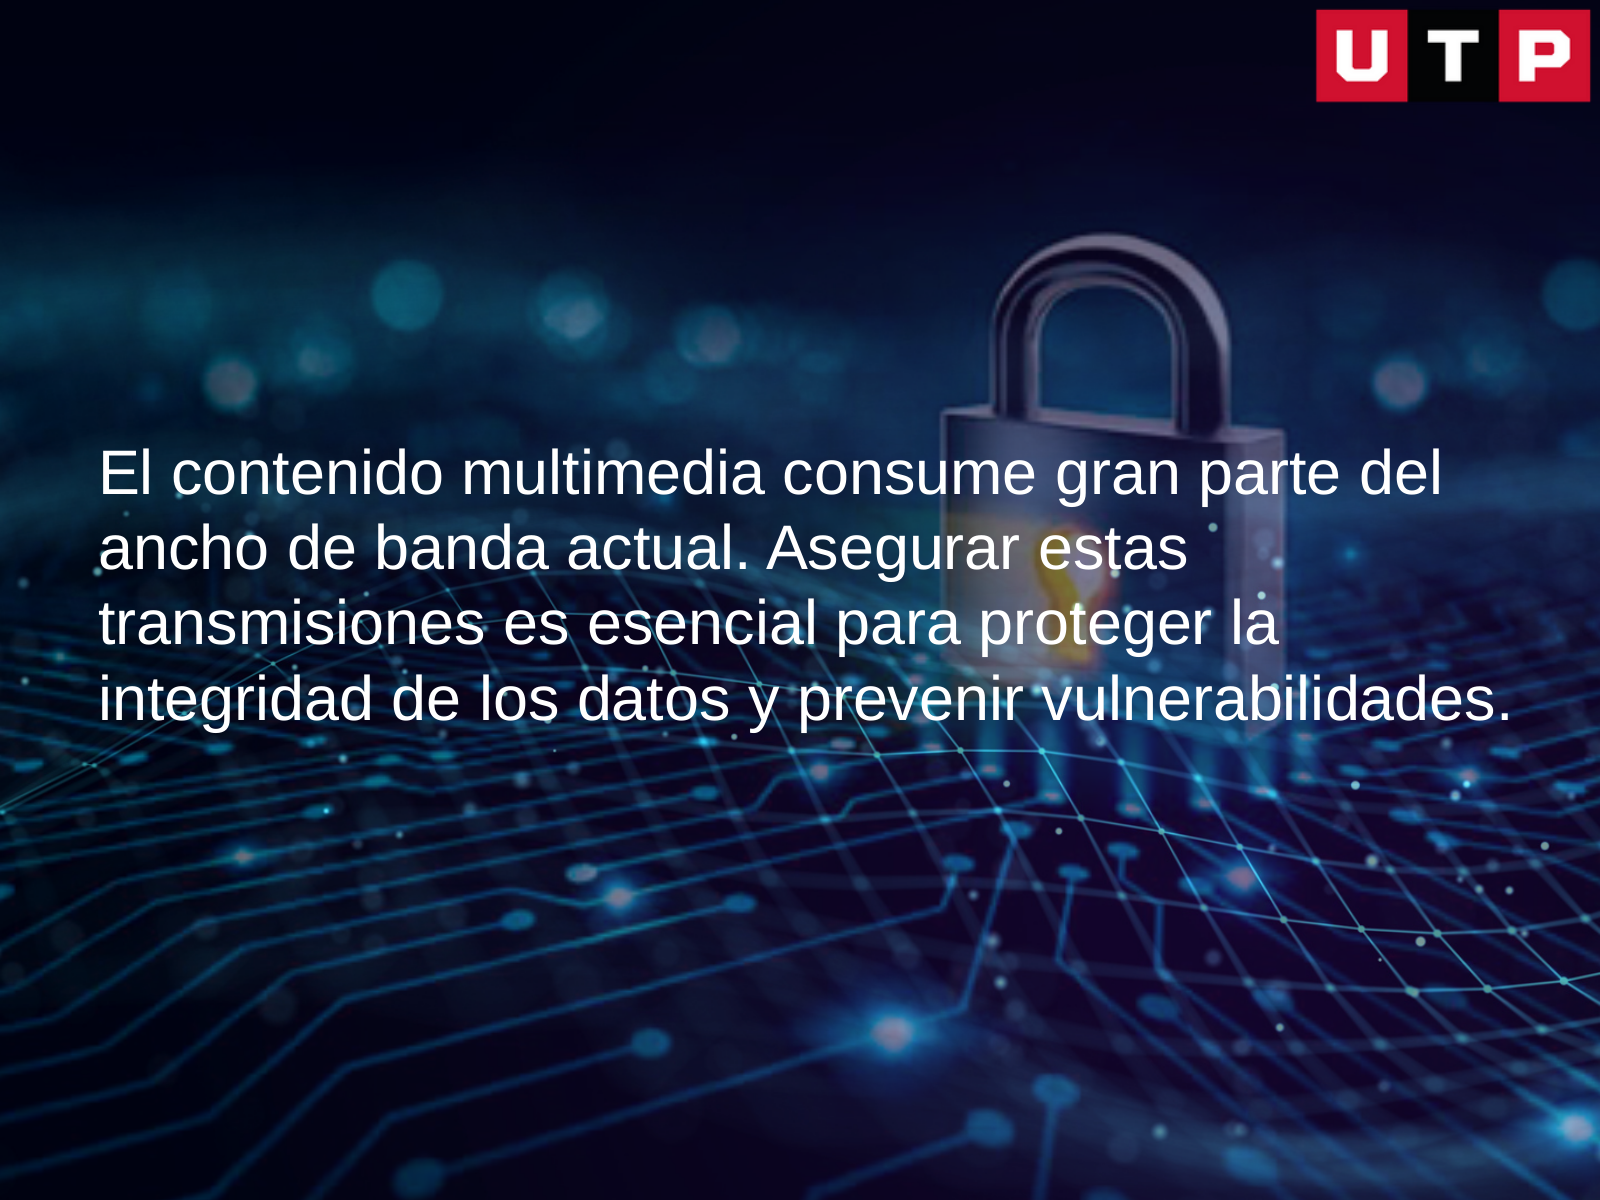

El contenido multimedia consume gran parte del ancho de banda actual. Asegurar estas transmisiones es esencial para proteger la integridad de los datos y prevenir vulnerabilidades.